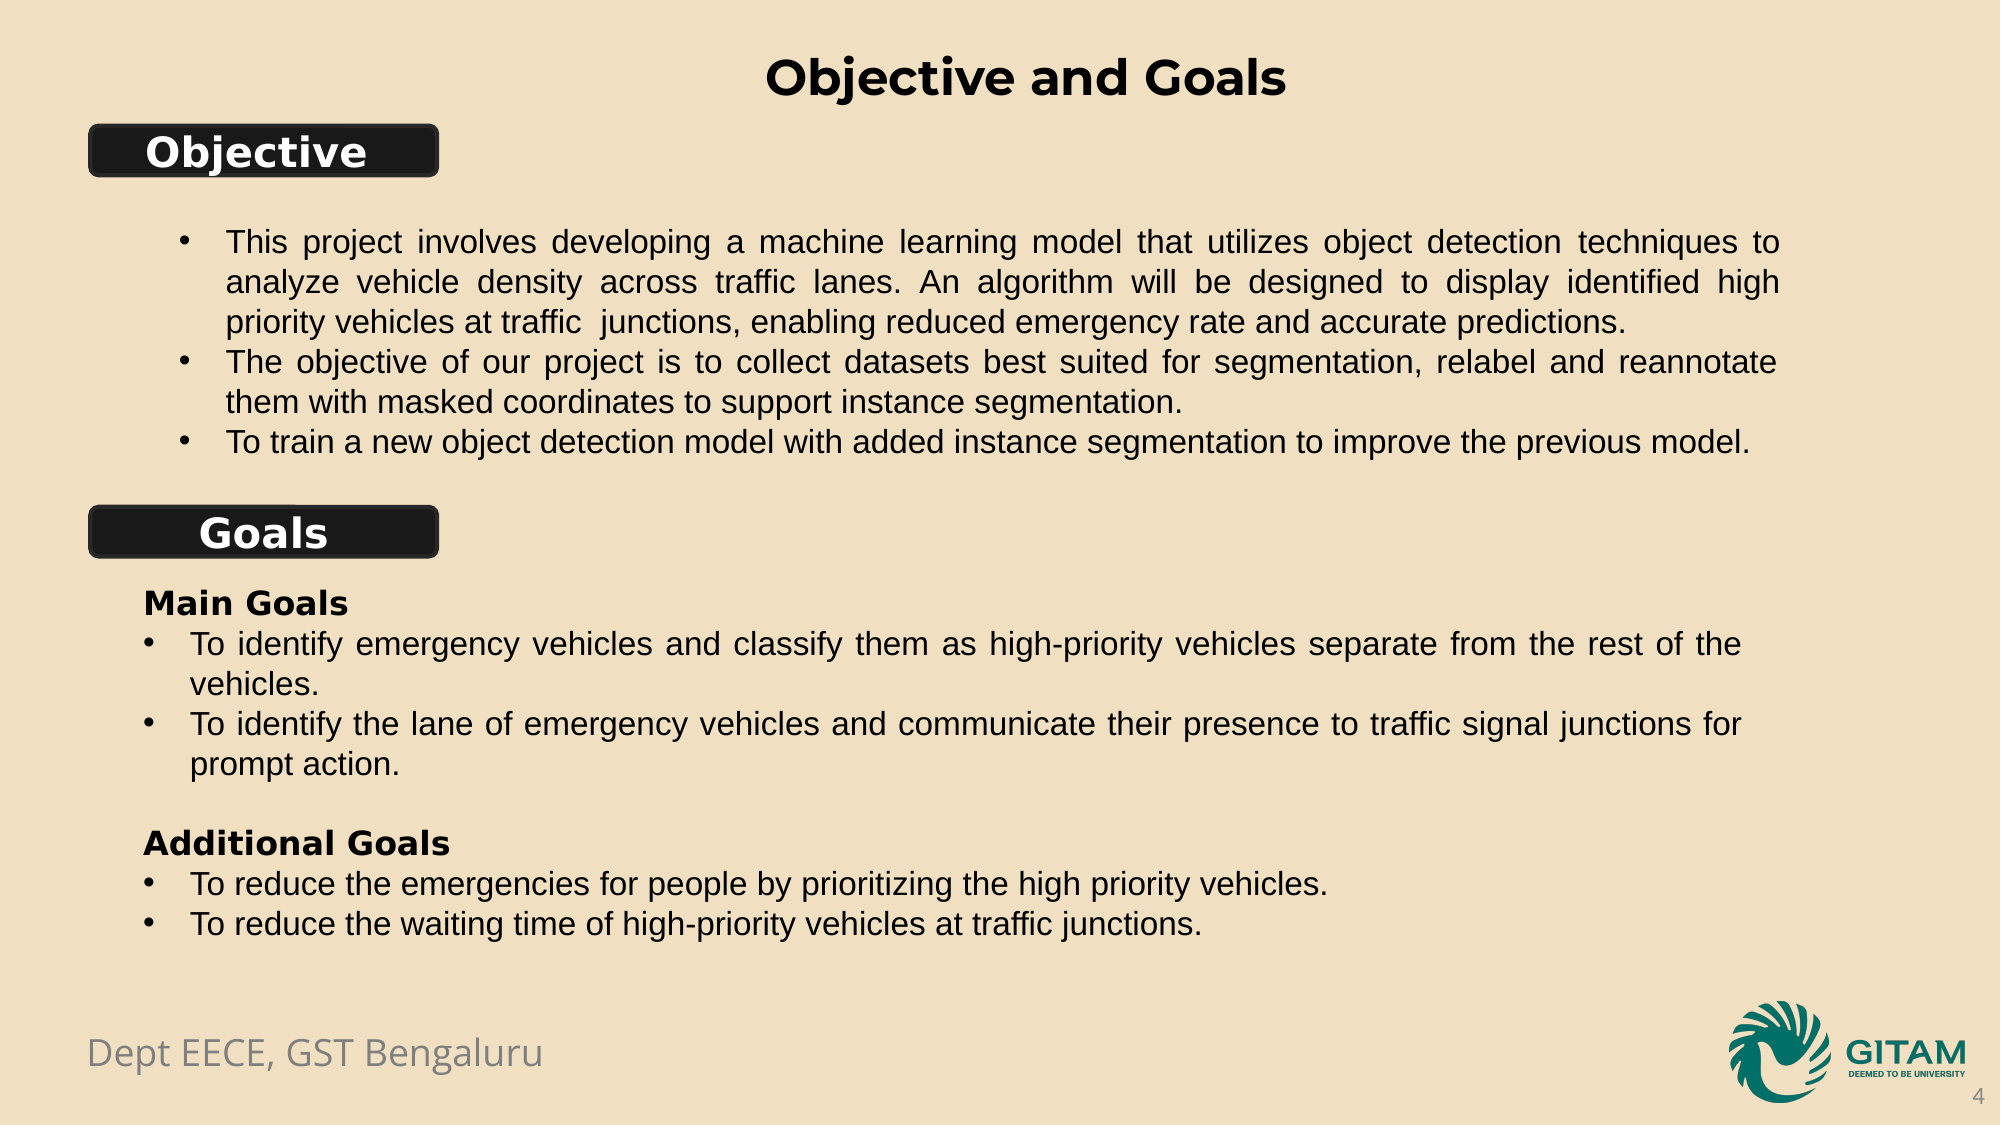

Objective and Goals
Objective
This project involves developing a machine learning model that utilizes object detection techniques to analyze vehicle density across traffic lanes. An algorithm will be designed to display identified high priority vehicles at traffic  junctions, enabling reduced emergency rate and accurate predictions.
The objective of our project is to collect datasets best suited for segmentation, relabel and reannotate them with masked coordinates to support instance segmentation.
To train a new object detection model with added instance segmentation to improve the previous model.
Goals
Main Goals
To identify emergency vehicles and classify them as high-priority vehicles separate from the rest of the vehicles.
To identify the lane of emergency vehicles and communicate their presence to traffic signal junctions for prompt action.

Additional Goals
To reduce the emergencies for people by prioritizing the high priority vehicles.
To reduce the waiting time of high-priority vehicles at traffic junctions.

4